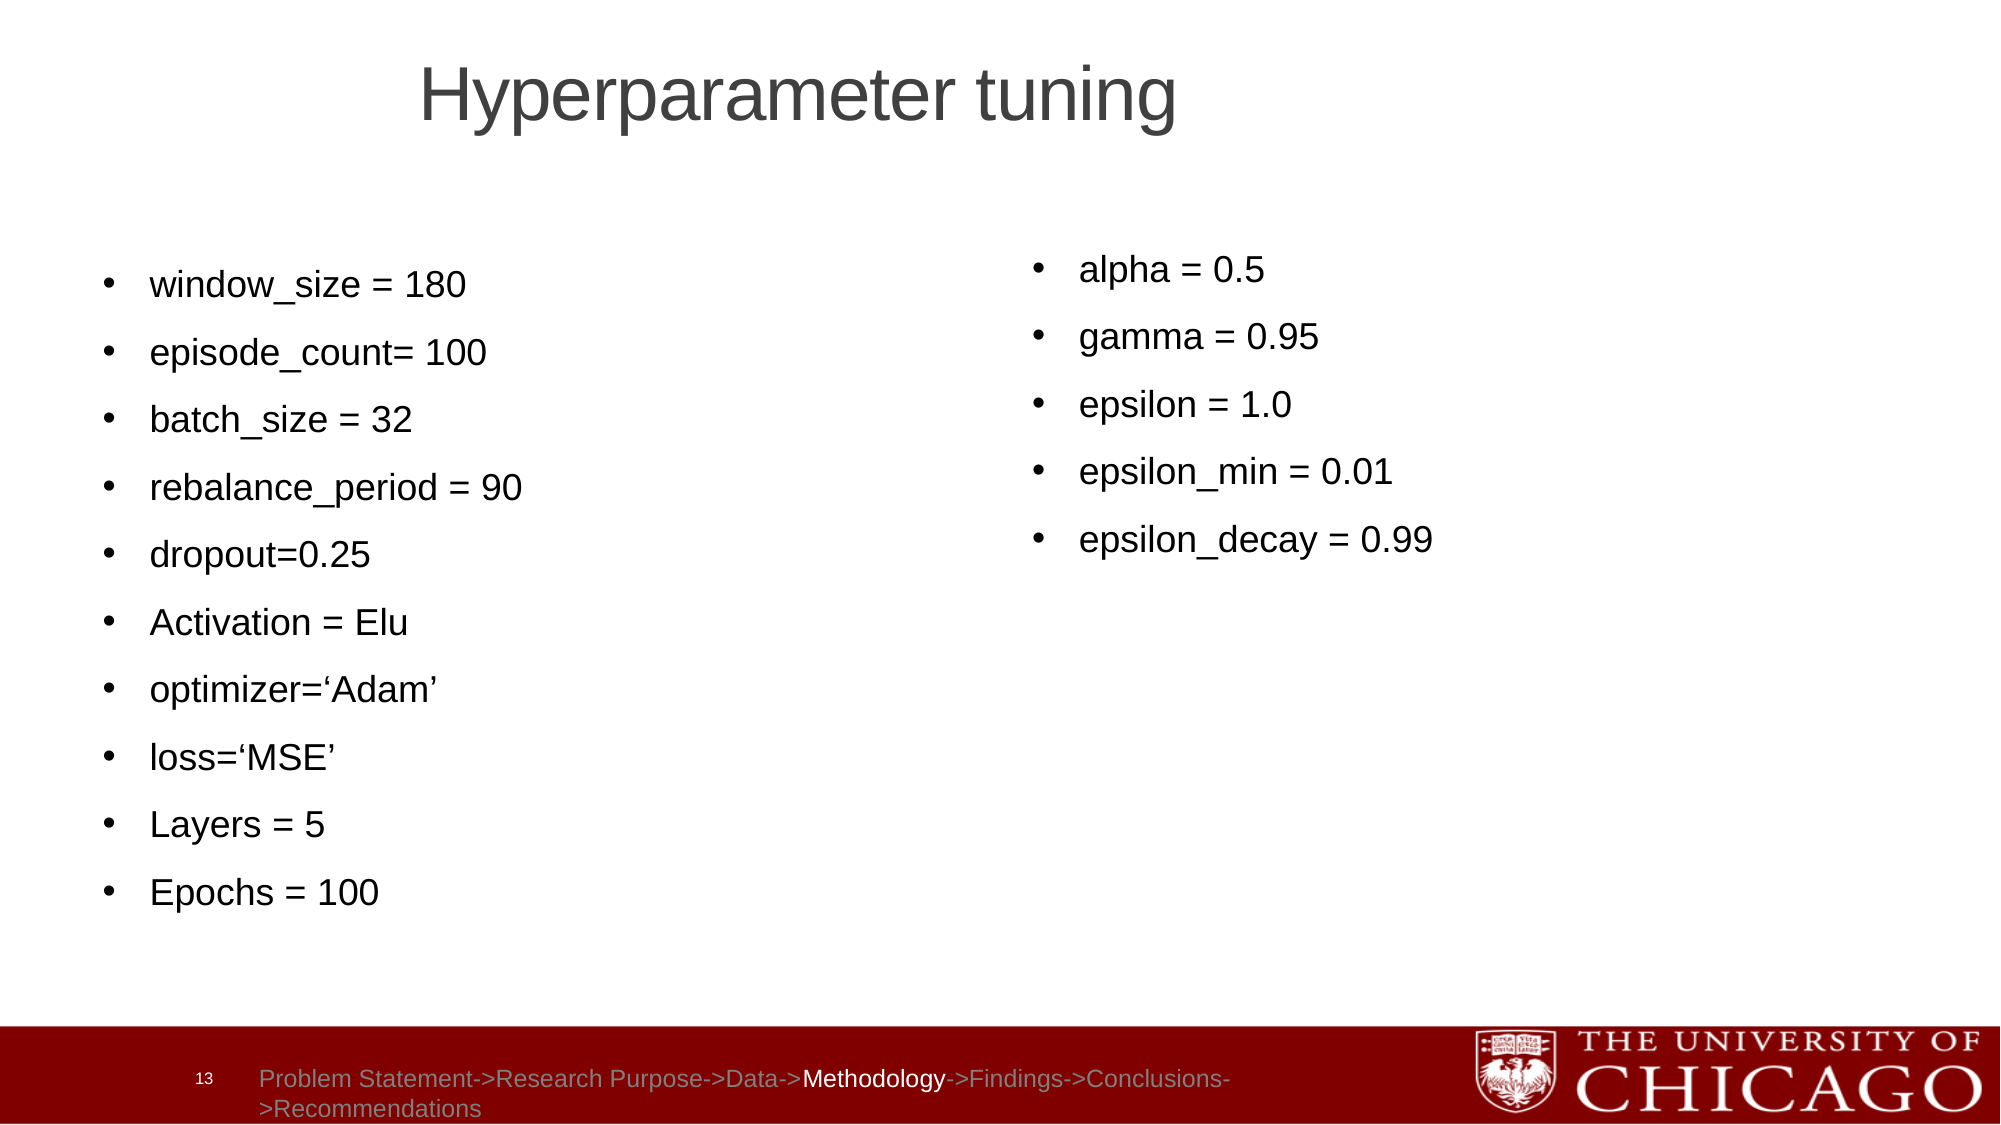

# Hyperparameter tuning
alpha = 0.5
gamma = 0.95
epsilon = 1.0
epsilon_min = 0.01
epsilon_decay = 0.99
window_size = 180
episode_count= 100
batch_size = 32
rebalance_period = 90
dropout=0.25
Activation = Elu
optimizer=‘Adam’
loss=‘MSE’
Layers = 5
Epochs = 100
13
Problem Statement->Research Purpose->Data->Methodology->Findings->Conclusions->Recommendations​